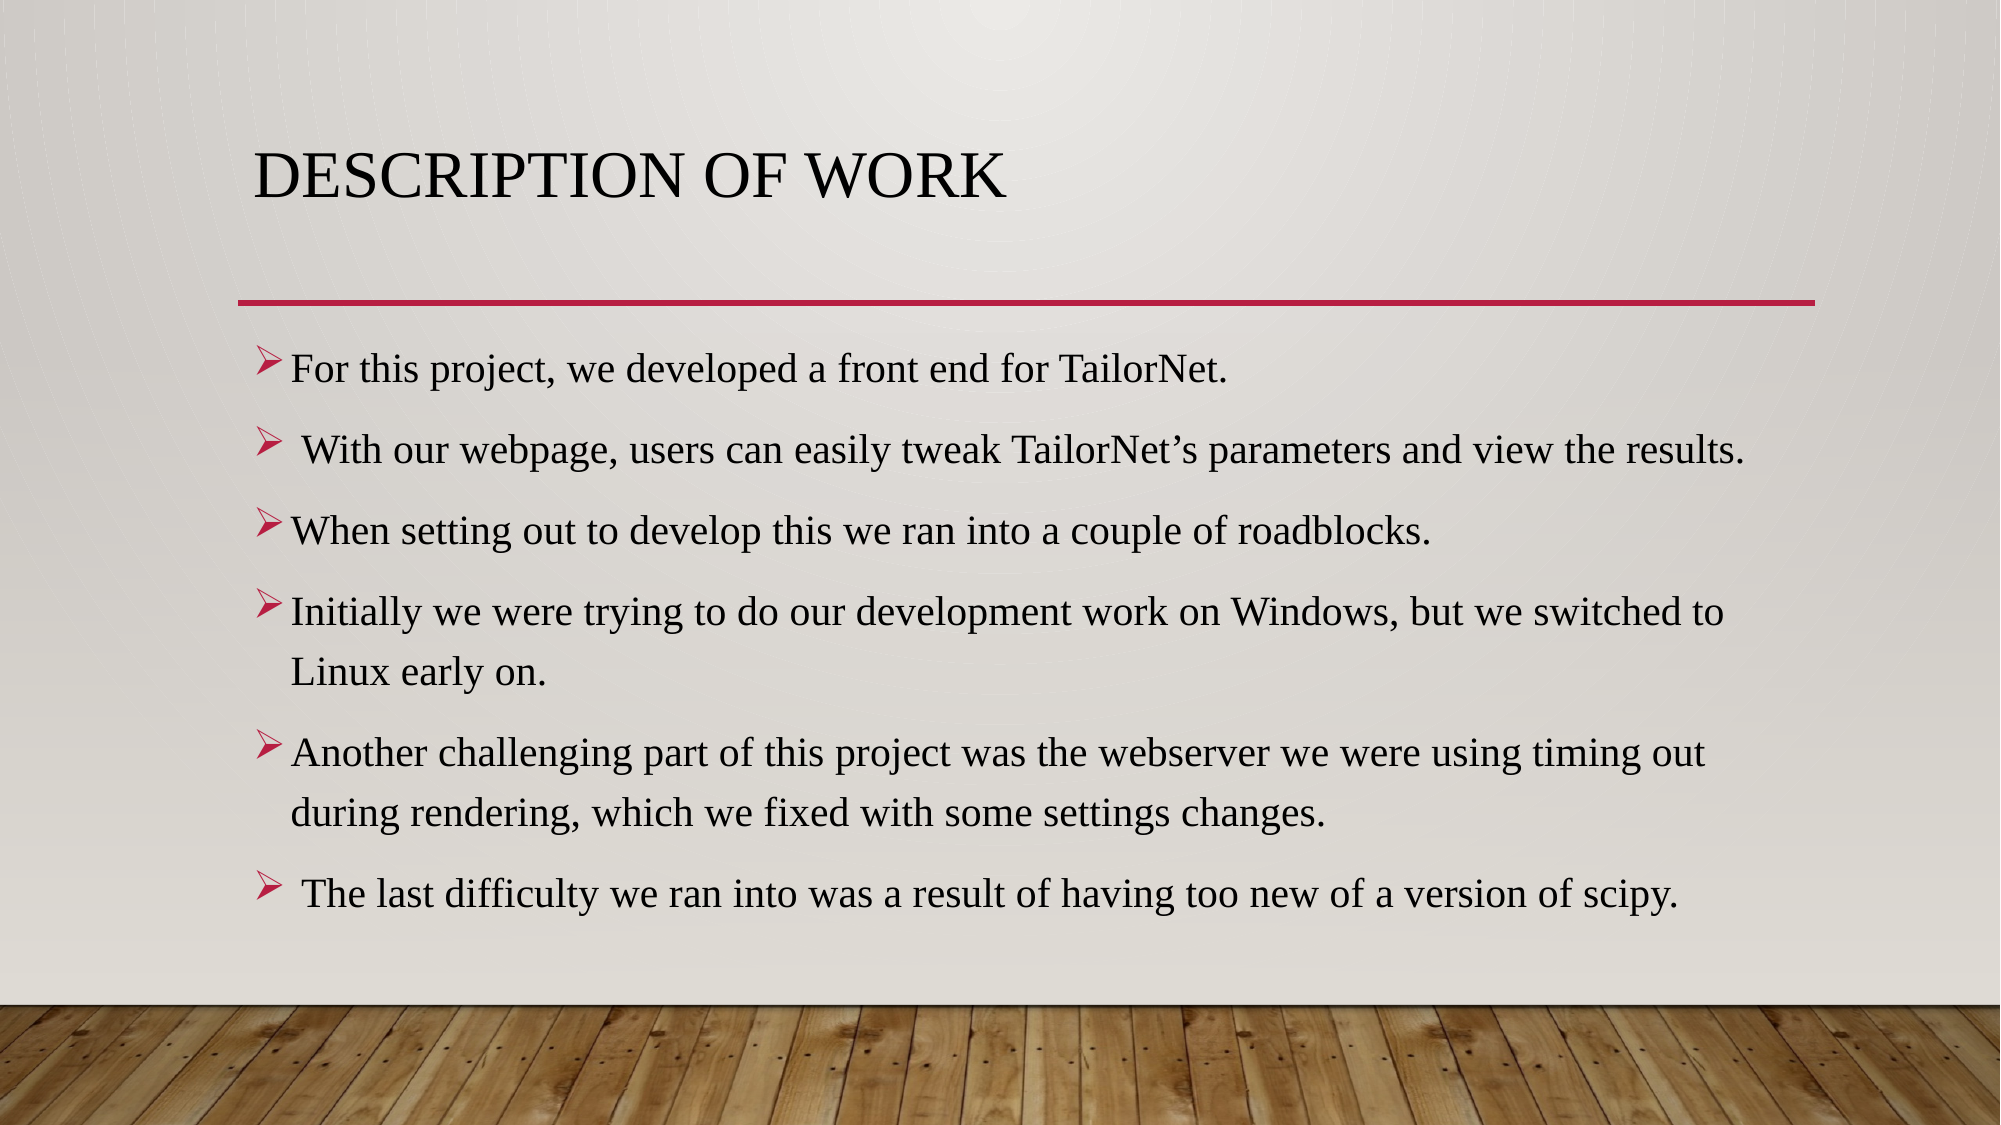

# Description of Work
For this project, we developed a front end for TailorNet.
 With our webpage, users can easily tweak TailorNet’s parameters and view the results.
When setting out to develop this we ran into a couple of roadblocks.
Initially we were trying to do our development work on Windows, but we switched to Linux early on.
Another challenging part of this project was the webserver we were using timing out during rendering, which we fixed with some settings changes.
 The last difficulty we ran into was a result of having too new of a version of scipy.